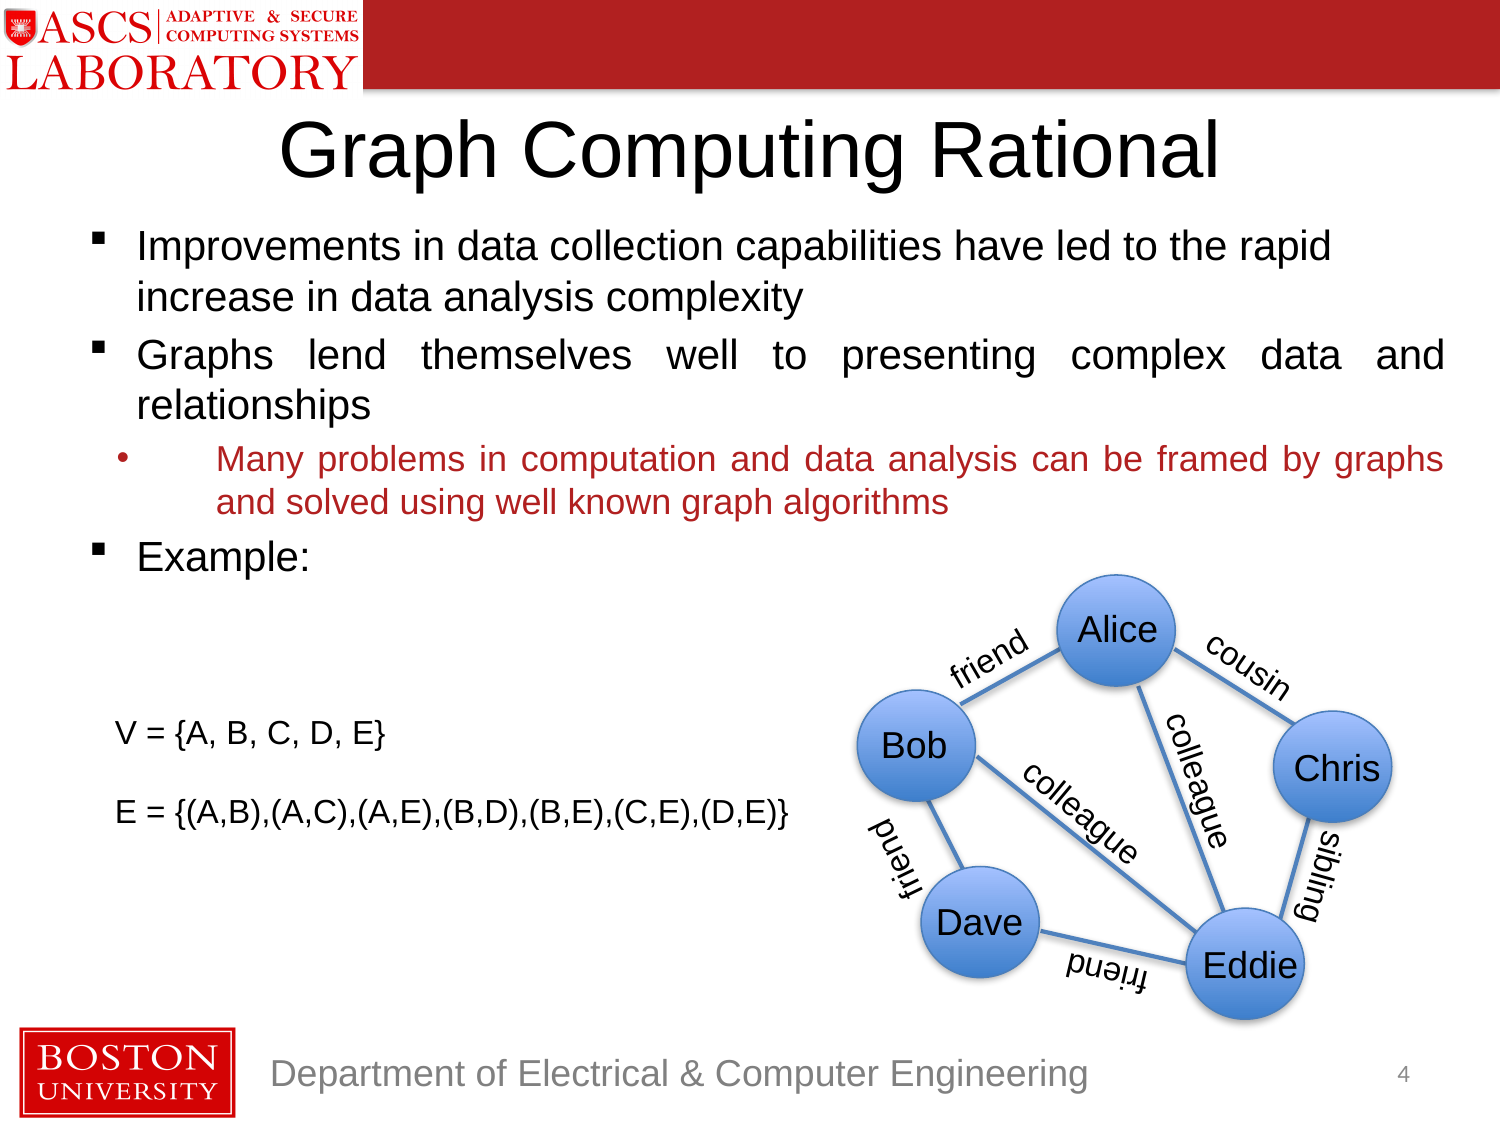

# Graph Computing Rational
Improvements in data collection capabilities have led to the rapid increase in data analysis complexity
Graphs lend themselves well to presenting complex data and relationships
Many problems in computation and data analysis can be framed by graphs and solved using well known graph algorithms
Example:

Alice
friend
cousin

Bob

Chris
colleague
colleague
friend

Dave
sibling

Eddie
friend
V = {A, B, C, D, E}

E = {(A,B),(A,C),(A,E),(B,D),(B,E),(C,E),(D,E)}
4